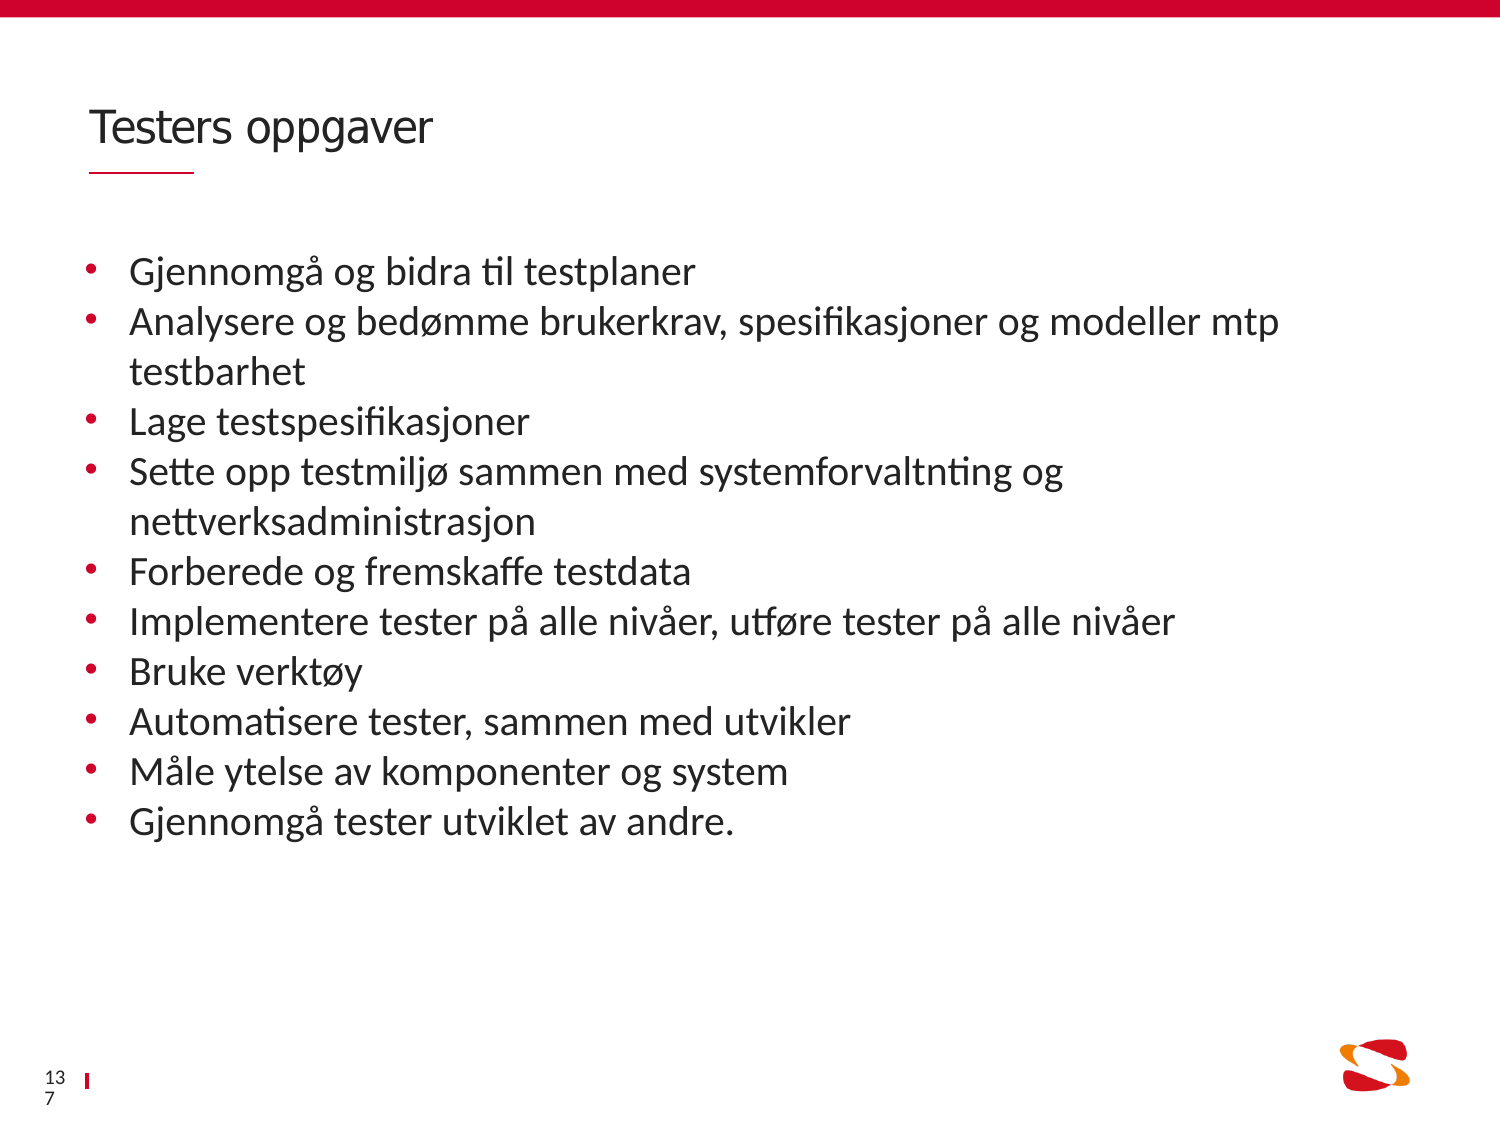

# Testers oppgaver
Gjennomgå og bidra til testplaner
Analysere og bedømme brukerkrav, spesifikasjoner og modeller mtp testbarhet
Lage testspesifikasjoner
Sette opp testmiljø sammen med systemforvaltnting og nettverksadministrasjon
Forberede og fremskaffe testdata
Implementere tester på alle nivåer, utføre tester på alle nivåer
Bruke verktøy
Automatisere tester, sammen med utvikler
Måle ytelse av komponenter og system
Gjennomgå tester utviklet av andre.

137